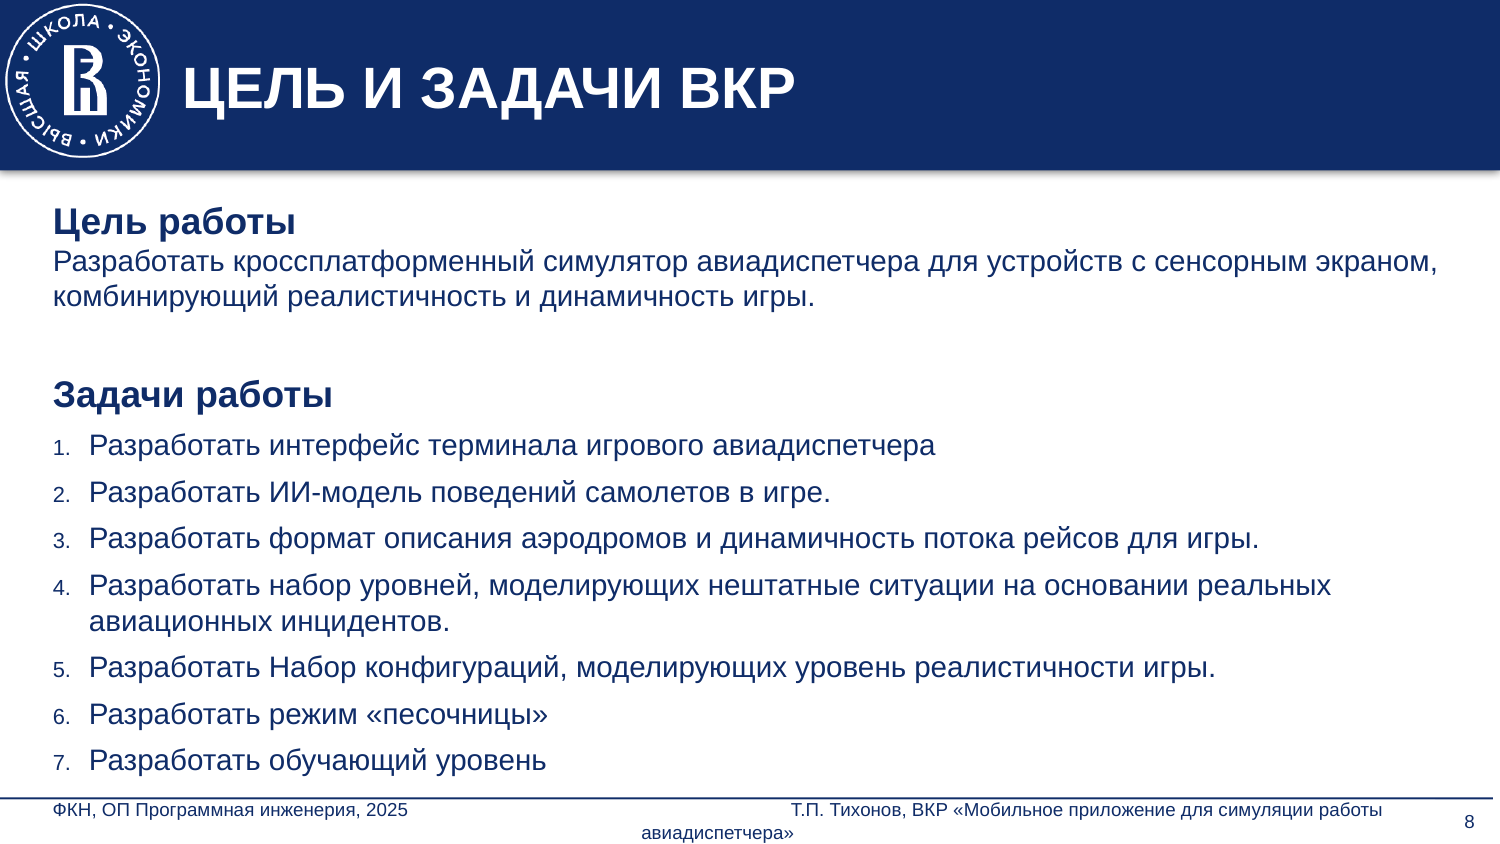

# ЦЕЛЬ И ЗАДАЧИ ВКР
Цель работы
Разработать кроссплатформенный симулятор авиадиспетчера для устройств с сенсорным экраном, комбинирующий реалистичность и динамичность игры.

Задачи работы
Разработать интерфейс терминала игрового авиадиспетчера
Разработать ИИ-модель поведений самолетов в игре.
Разработать формат описания аэродромов и динамичность потока рейсов для игры.
Разработать набор уровней, моделирующих нештатные ситуации на основании реальных авиационных инцидентов.
Разработать Набор конфигураций, моделирующих уровень реалистичности игры.
Разработать режим «песочницы»
Разработать обучающий уровень
8
ФКН, ОП Программная инженерия, 2025                                                                         Т.П. Тихонов, ВКР «Мобильное приложение для симуляции работы авиадиспетчера»